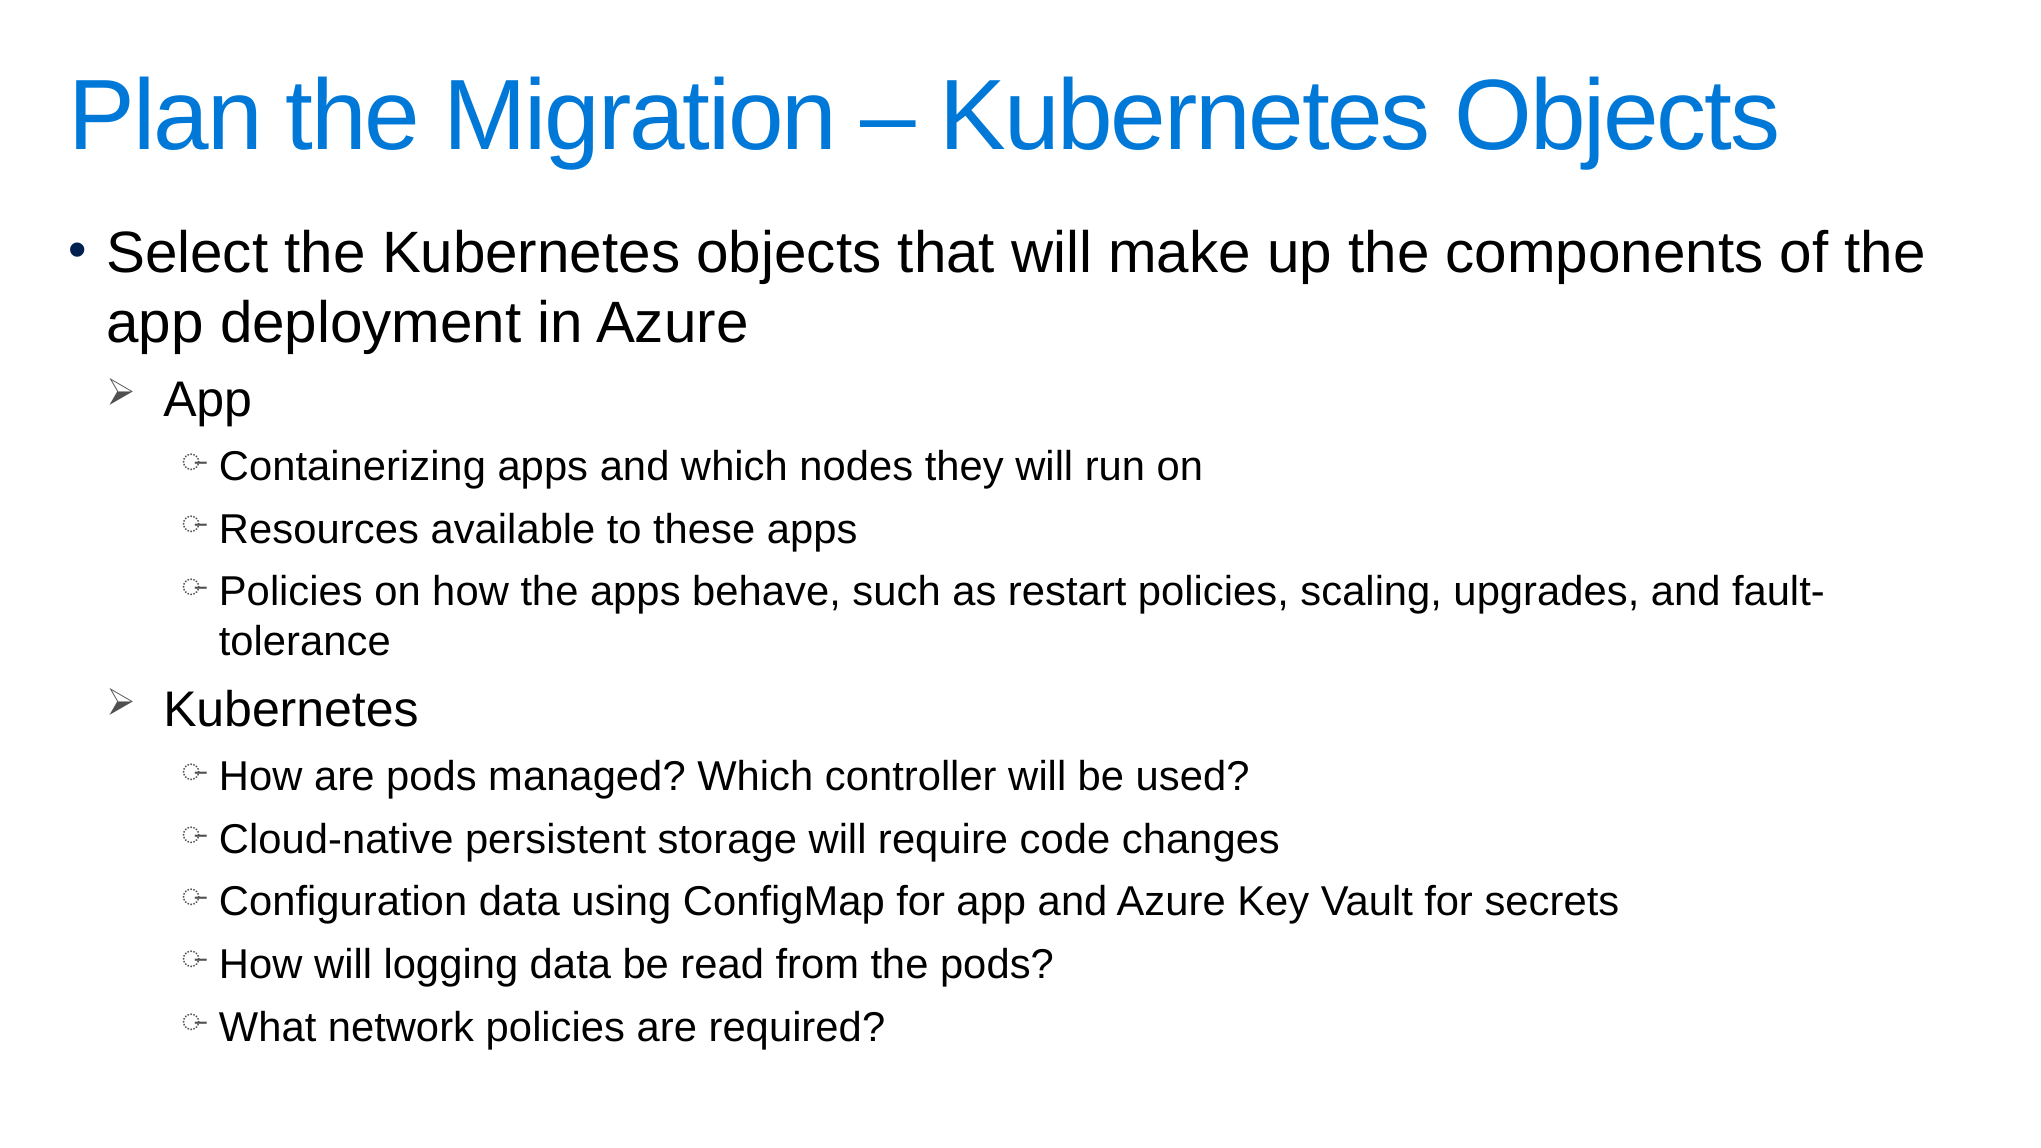

# Plan the Migration – Kubernetes Objects
Select the Kubernetes objects that will make up the components of the app deployment in Azure
App
Containerizing apps and which nodes they will run on
Resources available to these apps
Policies on how the apps behave, such as restart policies, scaling, upgrades, and fault-tolerance
Kubernetes
How are pods managed? Which controller will be used?
Cloud-native persistent storage will require code changes
Configuration data using ConfigMap for app and Azure Key Vault for secrets
How will logging data be read from the pods?
What network policies are required?